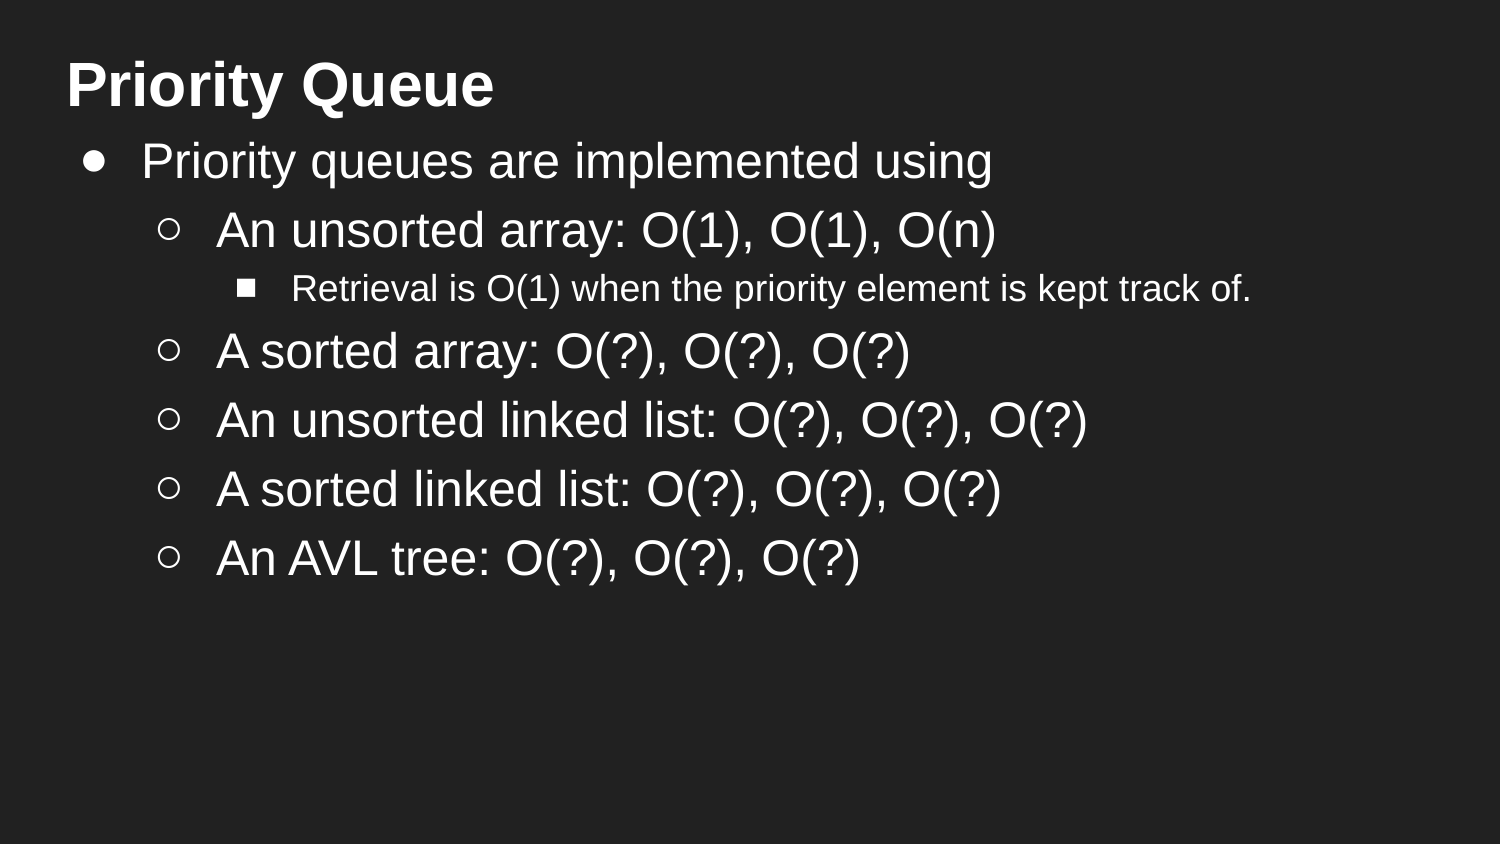

Priority Queue
Priority queues are implemented using
An unsorted array: O(1), O(1), O(n)
Retrieval is O(1) when the priority element is kept track of.
A sorted array: O(?), O(?), O(?)
An unsorted linked list: O(?), O(?), O(?)
A sorted linked list: O(?), O(?), O(?)
An AVL tree: O(?), O(?), O(?)